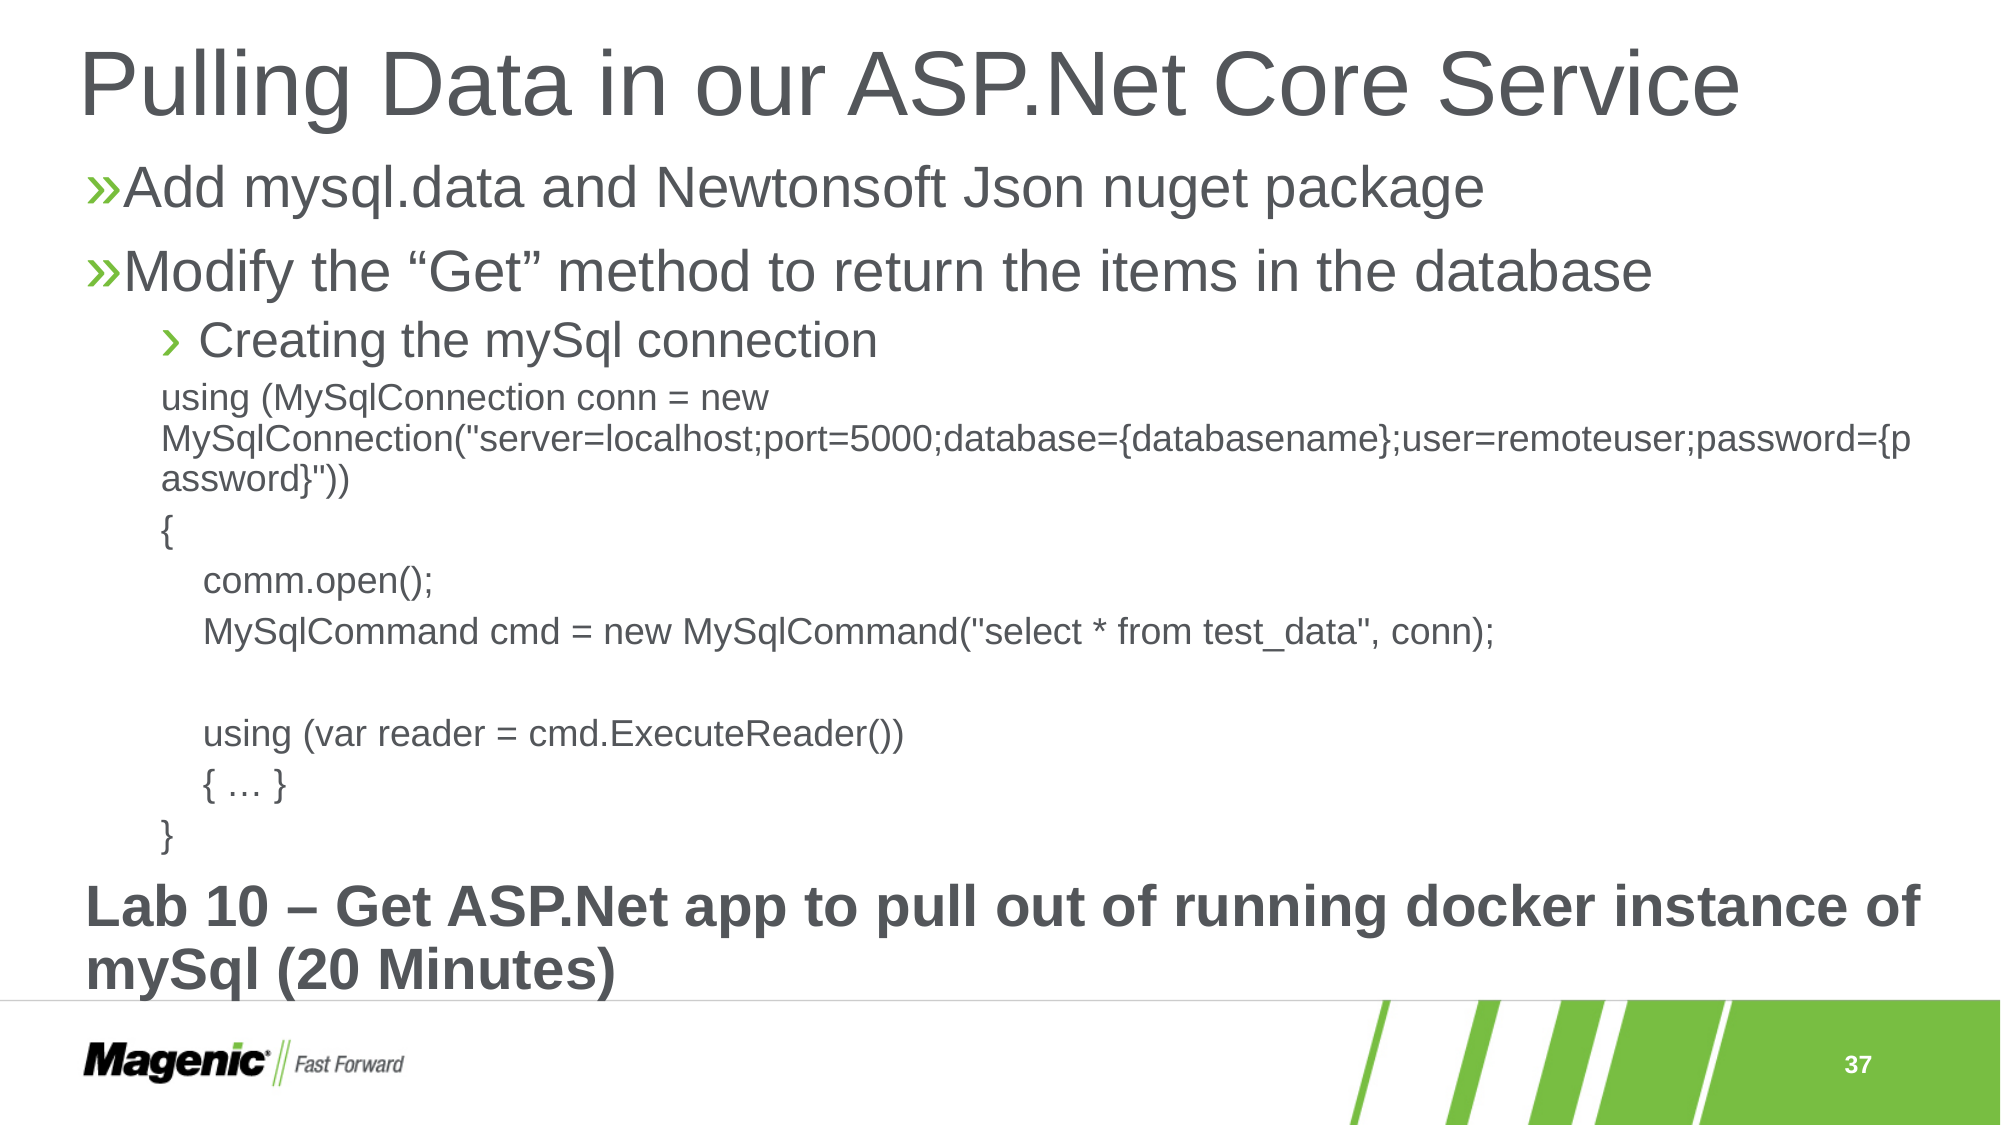

# Pulling Data in our ASP.Net Core Service
Add mysql.data and Newtonsoft Json nuget package
Modify the “Get” method to return the items in the database
Creating the mySql connection
using (MySqlConnection conn = new MySqlConnection("server=localhost;port=5000;database={databasename};user=remoteuser;password={password}"))
{
    comm.open();
    MySqlCommand cmd = new MySqlCommand("select * from test_data", conn);

    using (var reader = cmd.ExecuteReader())
    { … }
}
Lab 10 – Get ASP.Net app to pull out of running docker instance of mySql (20 Minutes)